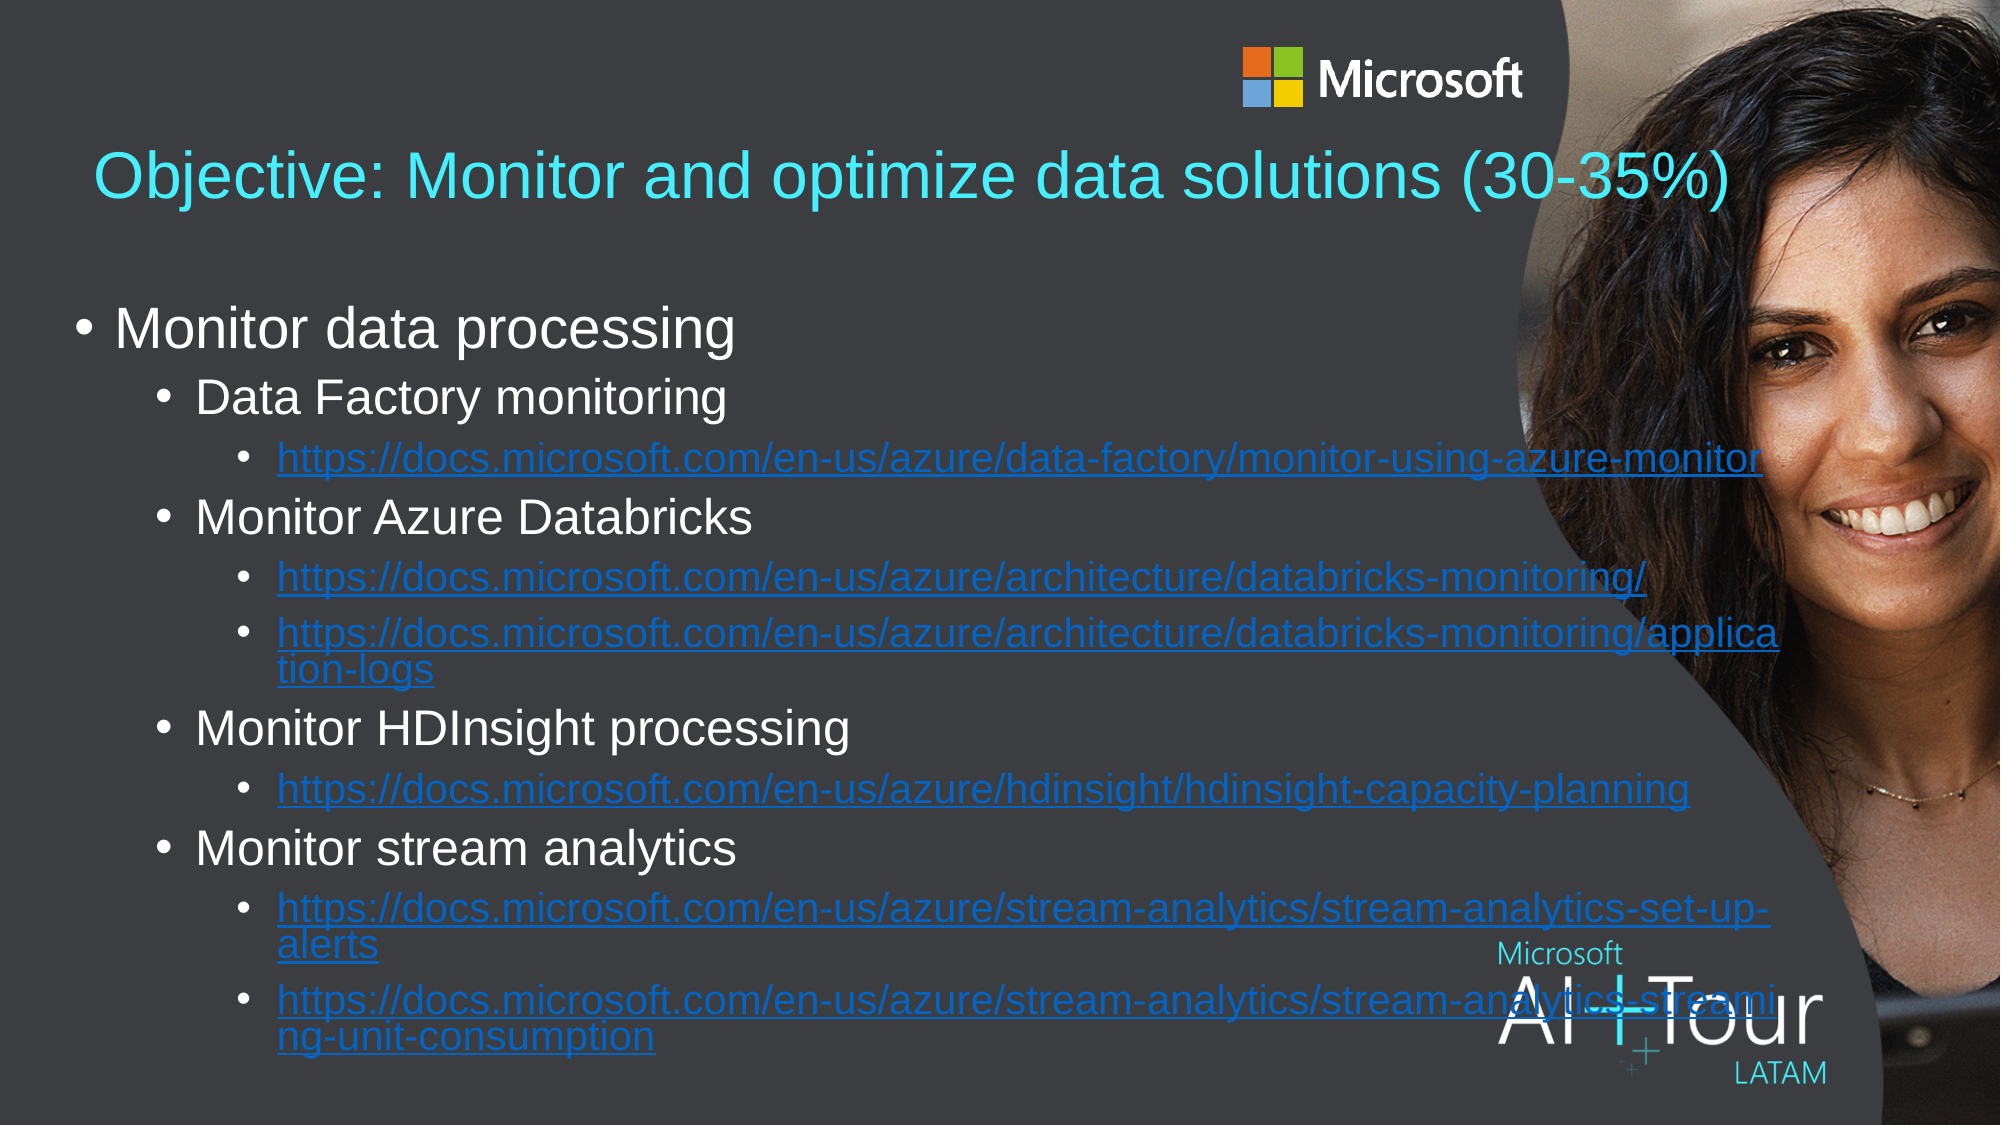

# Objective: Monitor and optimize data solutions (30-35%)
Monitor data processing
Data Factory monitoring
https://docs.microsoft.com/en-us/azure/data-factory/monitor-using-azure-monitor
Monitor Azure Databricks
https://docs.microsoft.com/en-us/azure/architecture/databricks-monitoring/
https://docs.microsoft.com/en-us/azure/architecture/databricks-monitoring/application-logs
Monitor HDInsight processing
https://docs.microsoft.com/en-us/azure/hdinsight/hdinsight-capacity-planning
Monitor stream analytics
https://docs.microsoft.com/en-us/azure/stream-analytics/stream-analytics-set-up-alerts
https://docs.microsoft.com/en-us/azure/stream-analytics/stream-analytics-streaming-unit-consumption